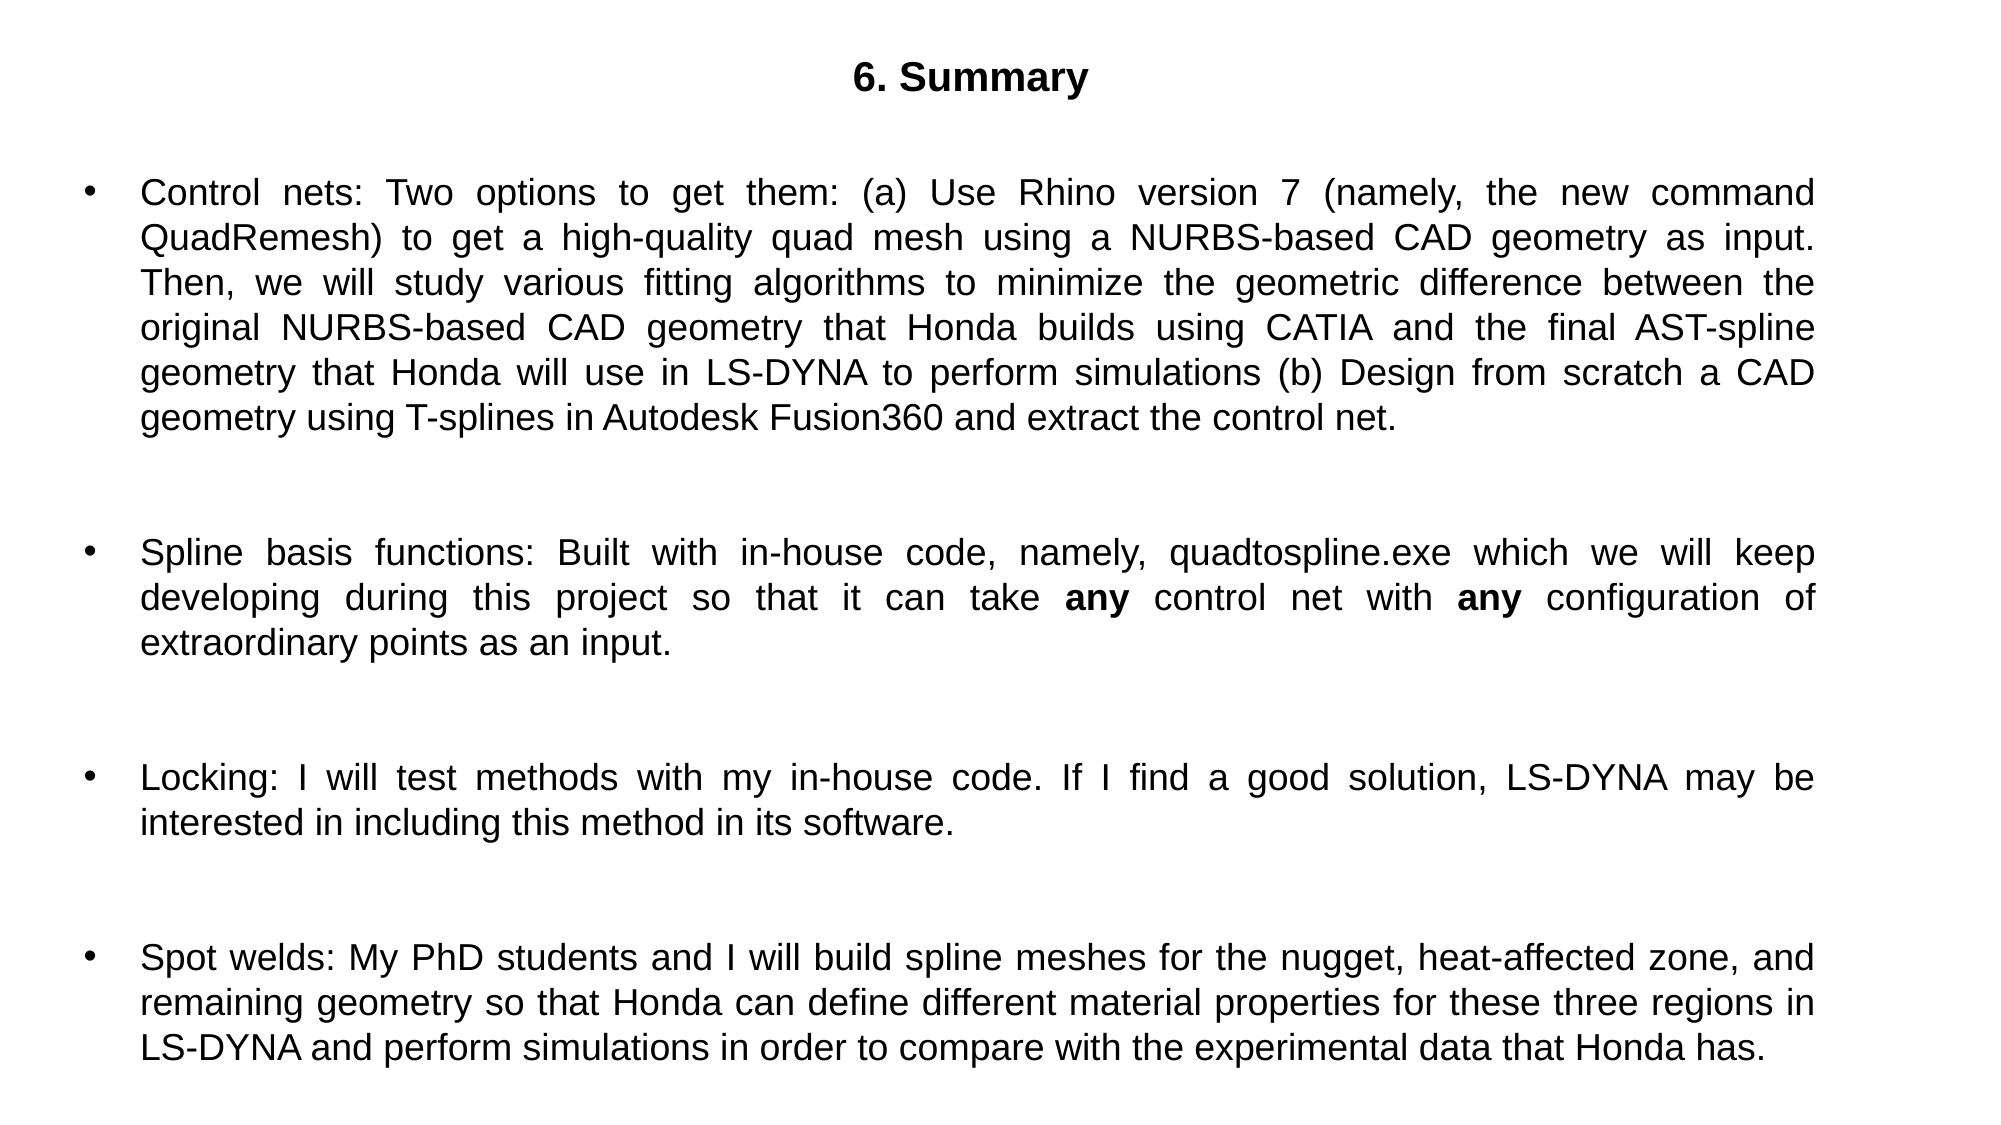

6. Summary
Control nets: Two options to get them: (a) Use Rhino version 7 (namely, the new command QuadRemesh) to get a high-quality quad mesh using a NURBS-based CAD geometry as input. Then, we will study various fitting algorithms to minimize the geometric difference between the original NURBS-based CAD geometry that Honda builds using CATIA and the final AST-spline geometry that Honda will use in LS-DYNA to perform simulations (b) Design from scratch a CAD geometry using T-splines in Autodesk Fusion360 and extract the control net.

Spline basis functions: Built with in-house code, namely, quadtospline.exe which we will keep developing during this project so that it can take any control net with any configuration of extraordinary points as an input.

Locking: I will test methods with my in-house code. If I find a good solution, LS-DYNA may be interested in including this method in its software.

Spot welds: My PhD students and I will build spline meshes for the nugget, heat-affected zone, and remaining geometry so that Honda can define different material properties for these three regions in LS-DYNA and perform simulations in order to compare with the experimental data that Honda has.